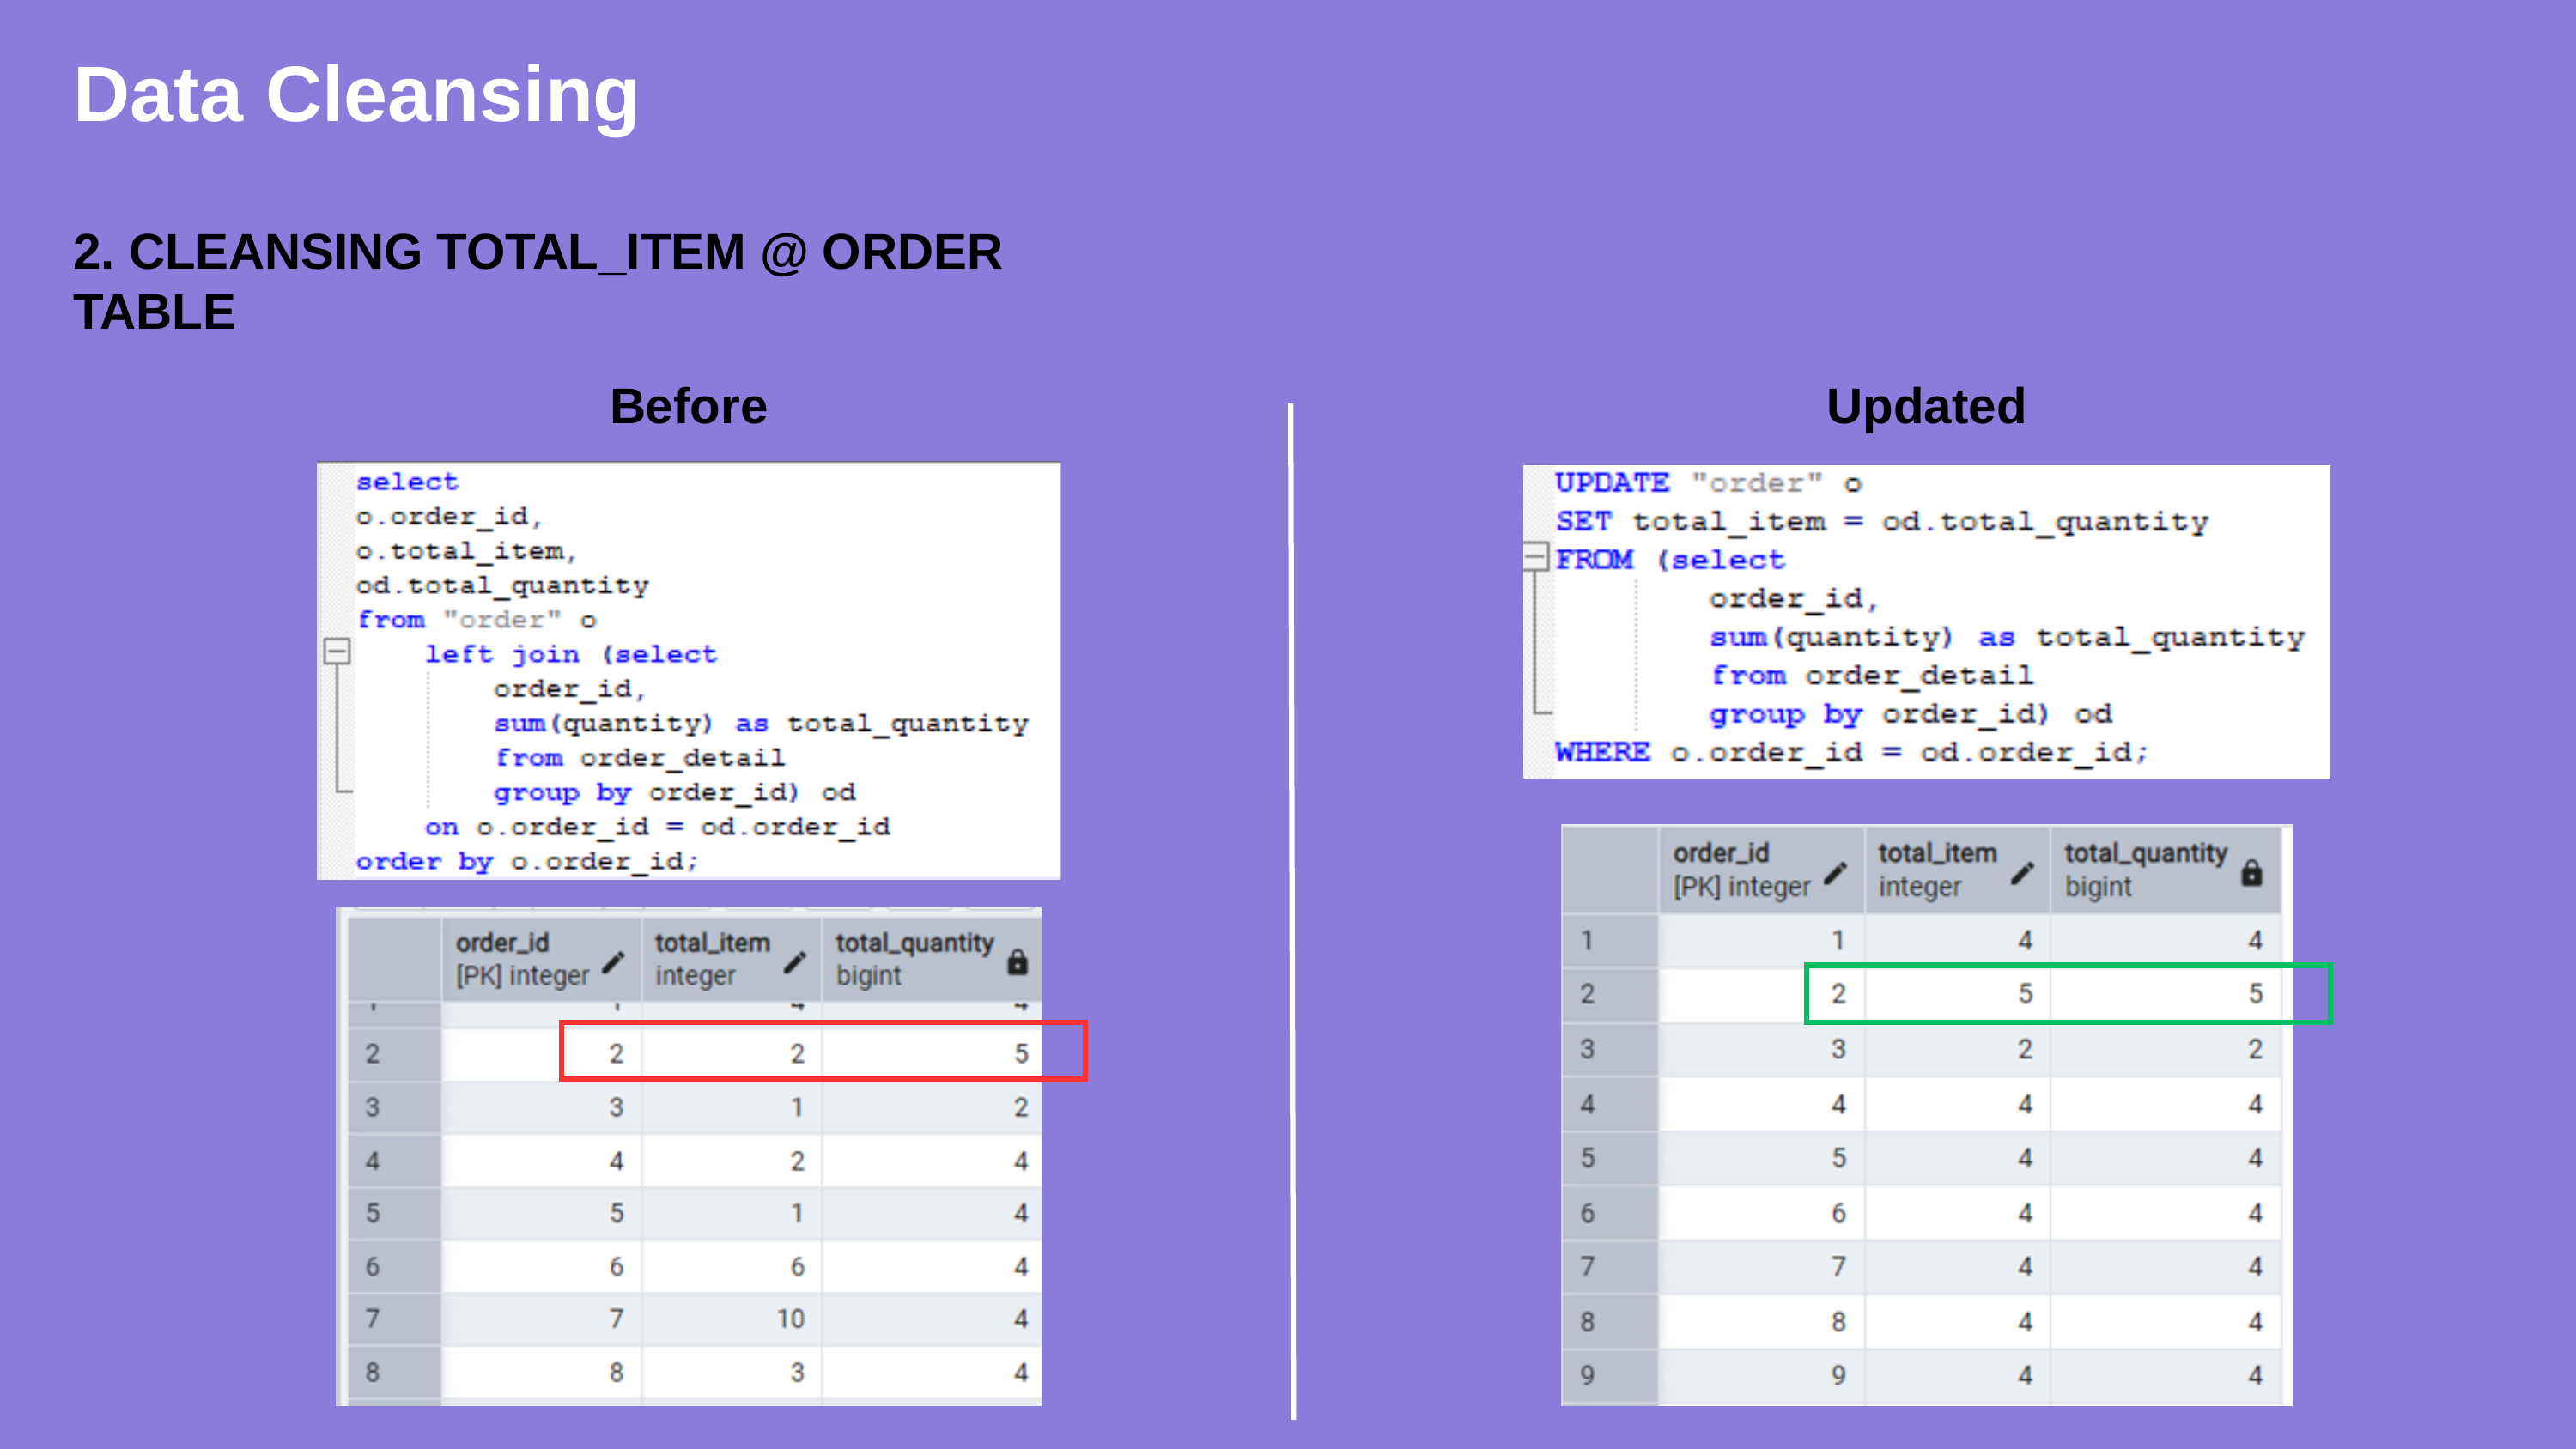

Data Cleansing
2. CLEANSING TOTAL_ITEM @ ORDER TABLE
Before
Updated